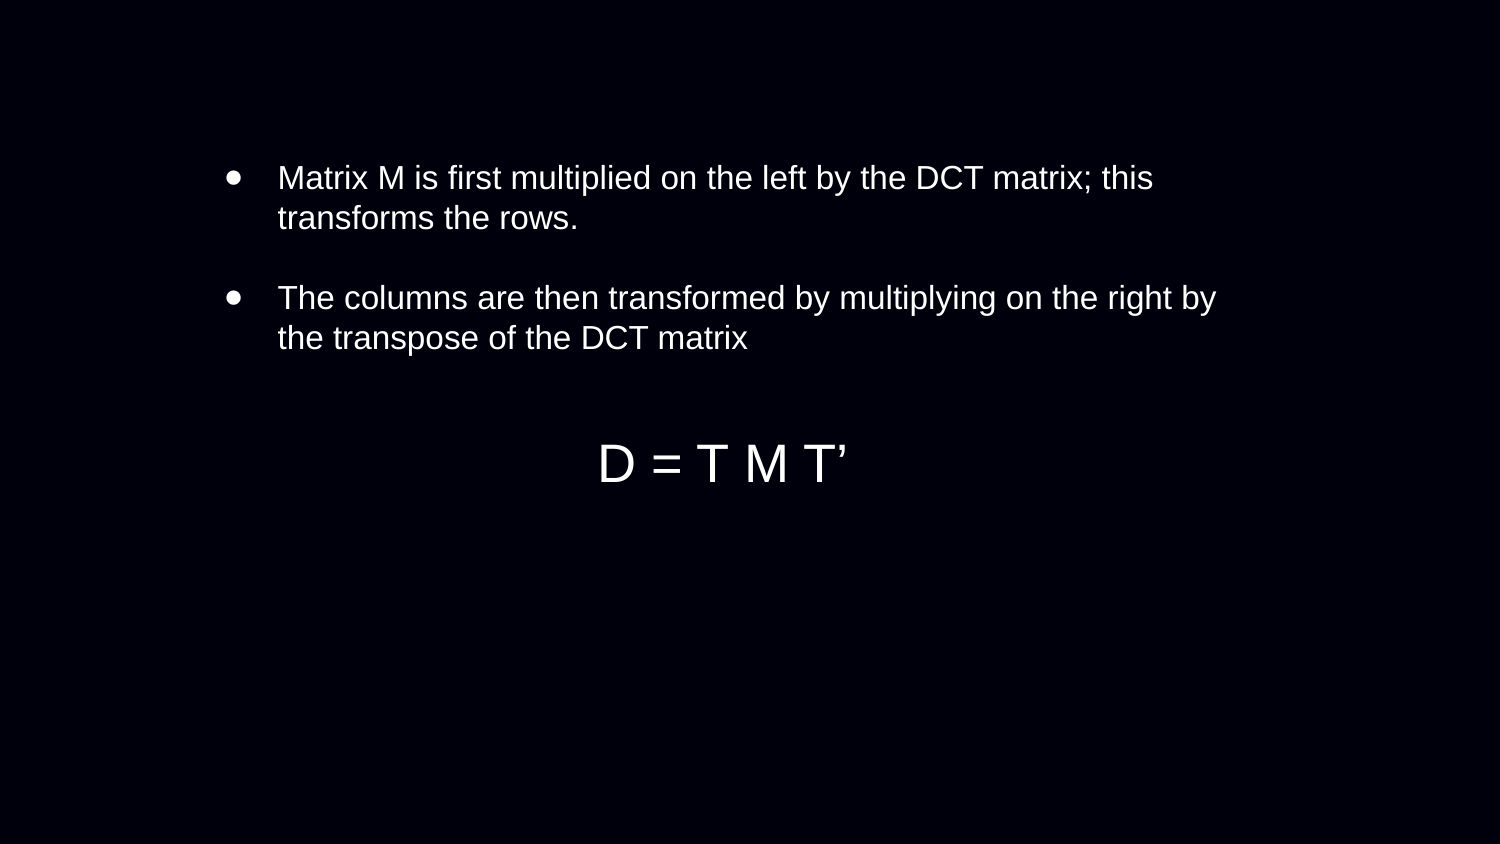

Matrix M is first multiplied on the left by the DCT matrix; this transforms the rows.

The columns are then transformed by multiplying on the right by the transpose of the DCT matrix
D = T M T’